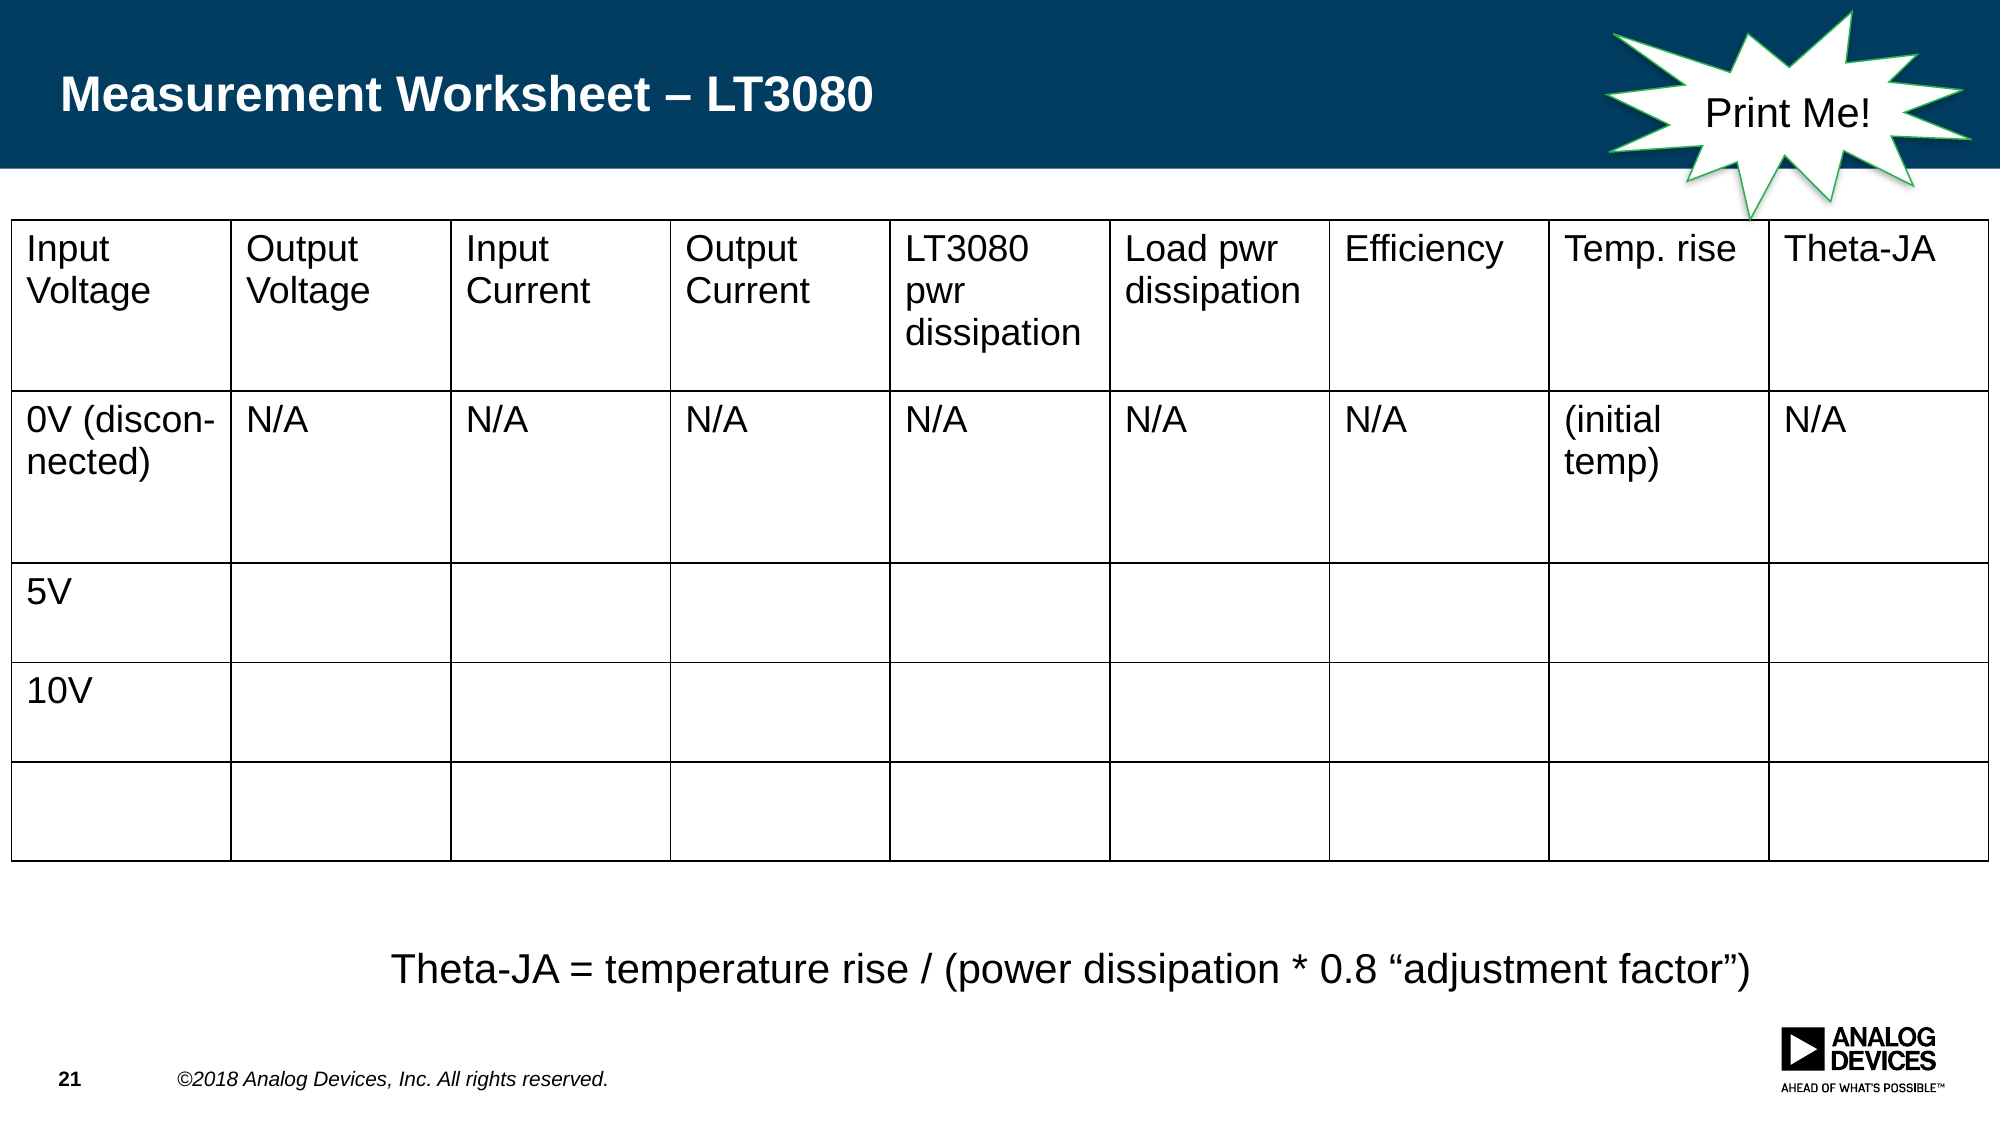

# Measurement Worksheet – LT3080

Print Me!
| Input Voltage | Output Voltage | Input Current | Output Current | LT3080 pwr dissipation | Load pwr dissipation | Efficiency | Temp. rise | Theta-JA |
| --- | --- | --- | --- | --- | --- | --- | --- | --- |
| 0V (discon-nected) | N/A | N/A | N/A | N/A | N/A | N/A | (initial temp) | N/A |
| 5V |  |  |  |  |  |  |  |  |
| 10V |  |  |  |  |  |  |  |  |
|  |  |  |  |  |  |  |  |  |
Theta-JA = temperature rise / (power dissipation * 0.8 “adjustment factor”)
21
©2018 Analog Devices, Inc. All rights reserved.